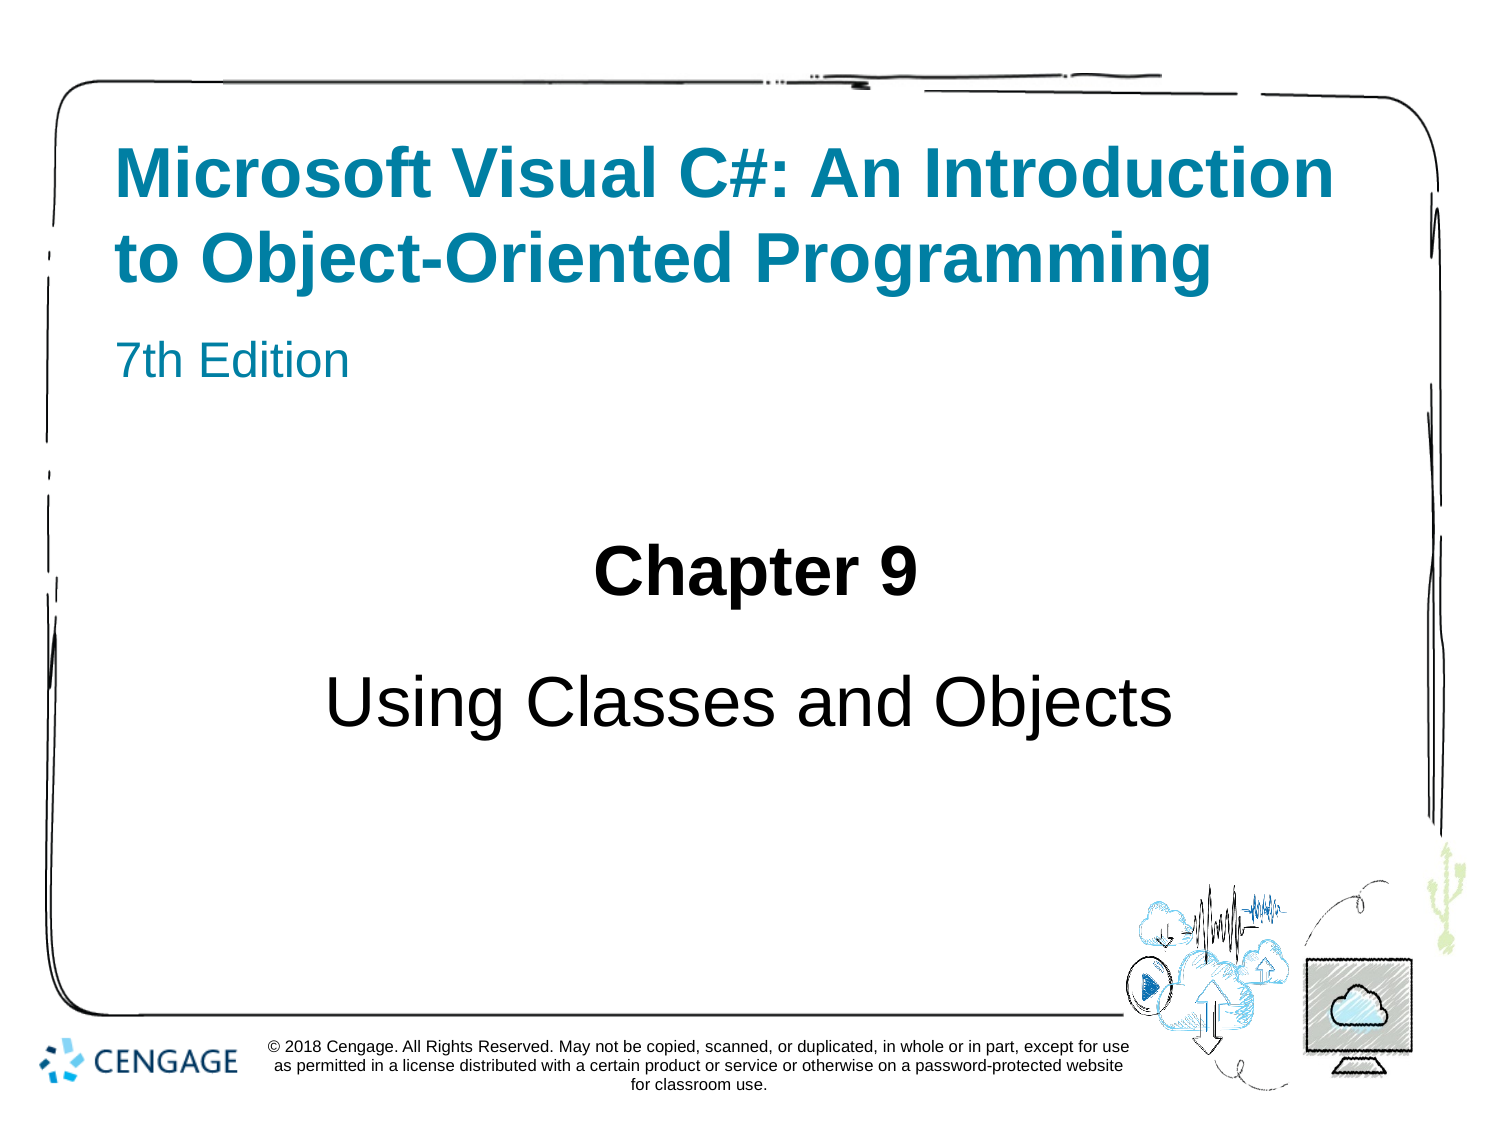

# Microsoft Visual C#: An Introduction to Object-Oriented Programming
7th Edition
Chapter 9
Using Classes and Objects
© 2018 Cengage. All Rights Reserved. May not be copied, scanned, or duplicated, in whole or in part, except for use as permitted in a license distributed with a certain product or service or otherwise on a password-protected website for classroom use.